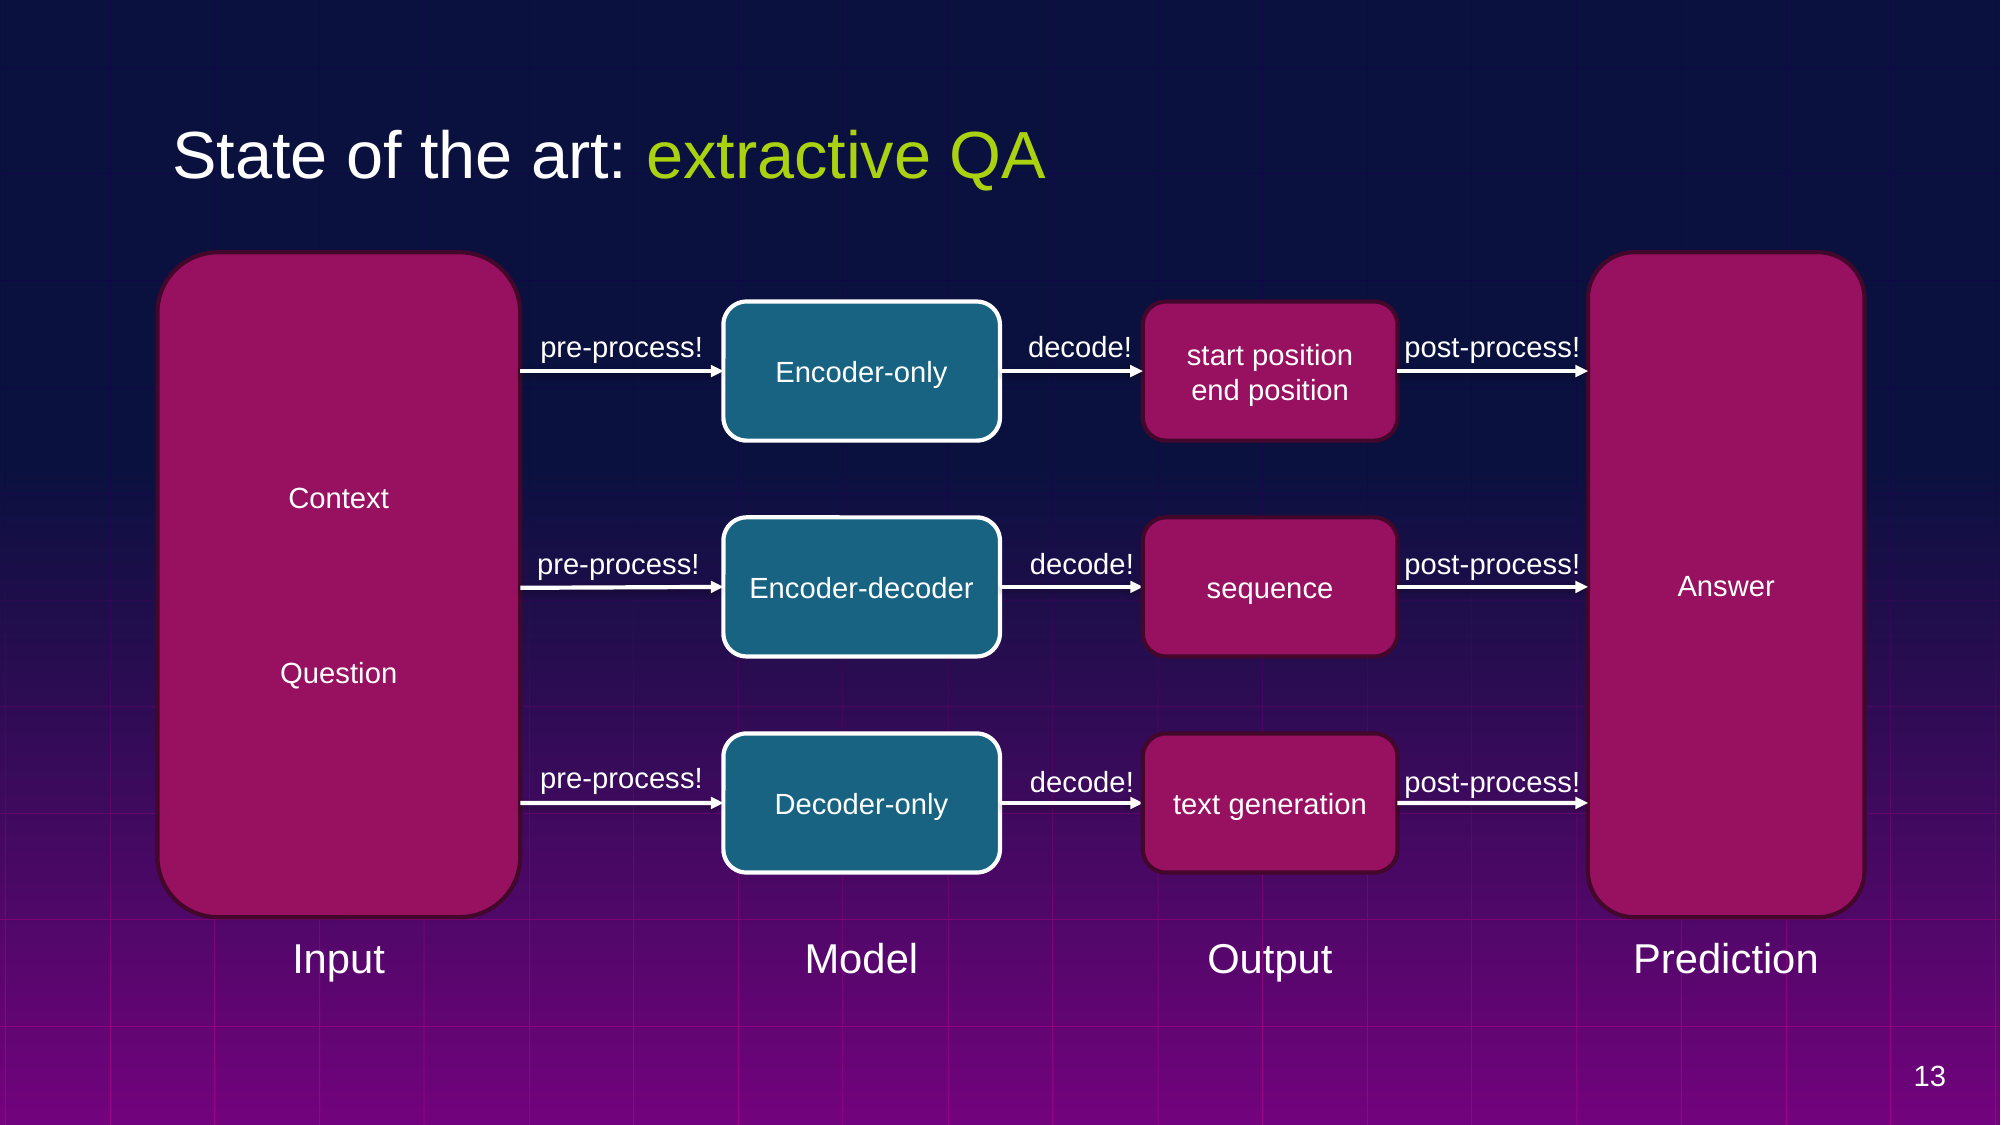

# State of the art: extractive QA
Answer
Context

Question
Encoder-only
start position
end position
post-process!
pre-process!
decode!
sequence
Encoder-decoder
pre-process!
decode!
post-process!
Decoder-only
text generation
pre-process!
post-process!
decode!
Input
Model
Output
Prediction
13